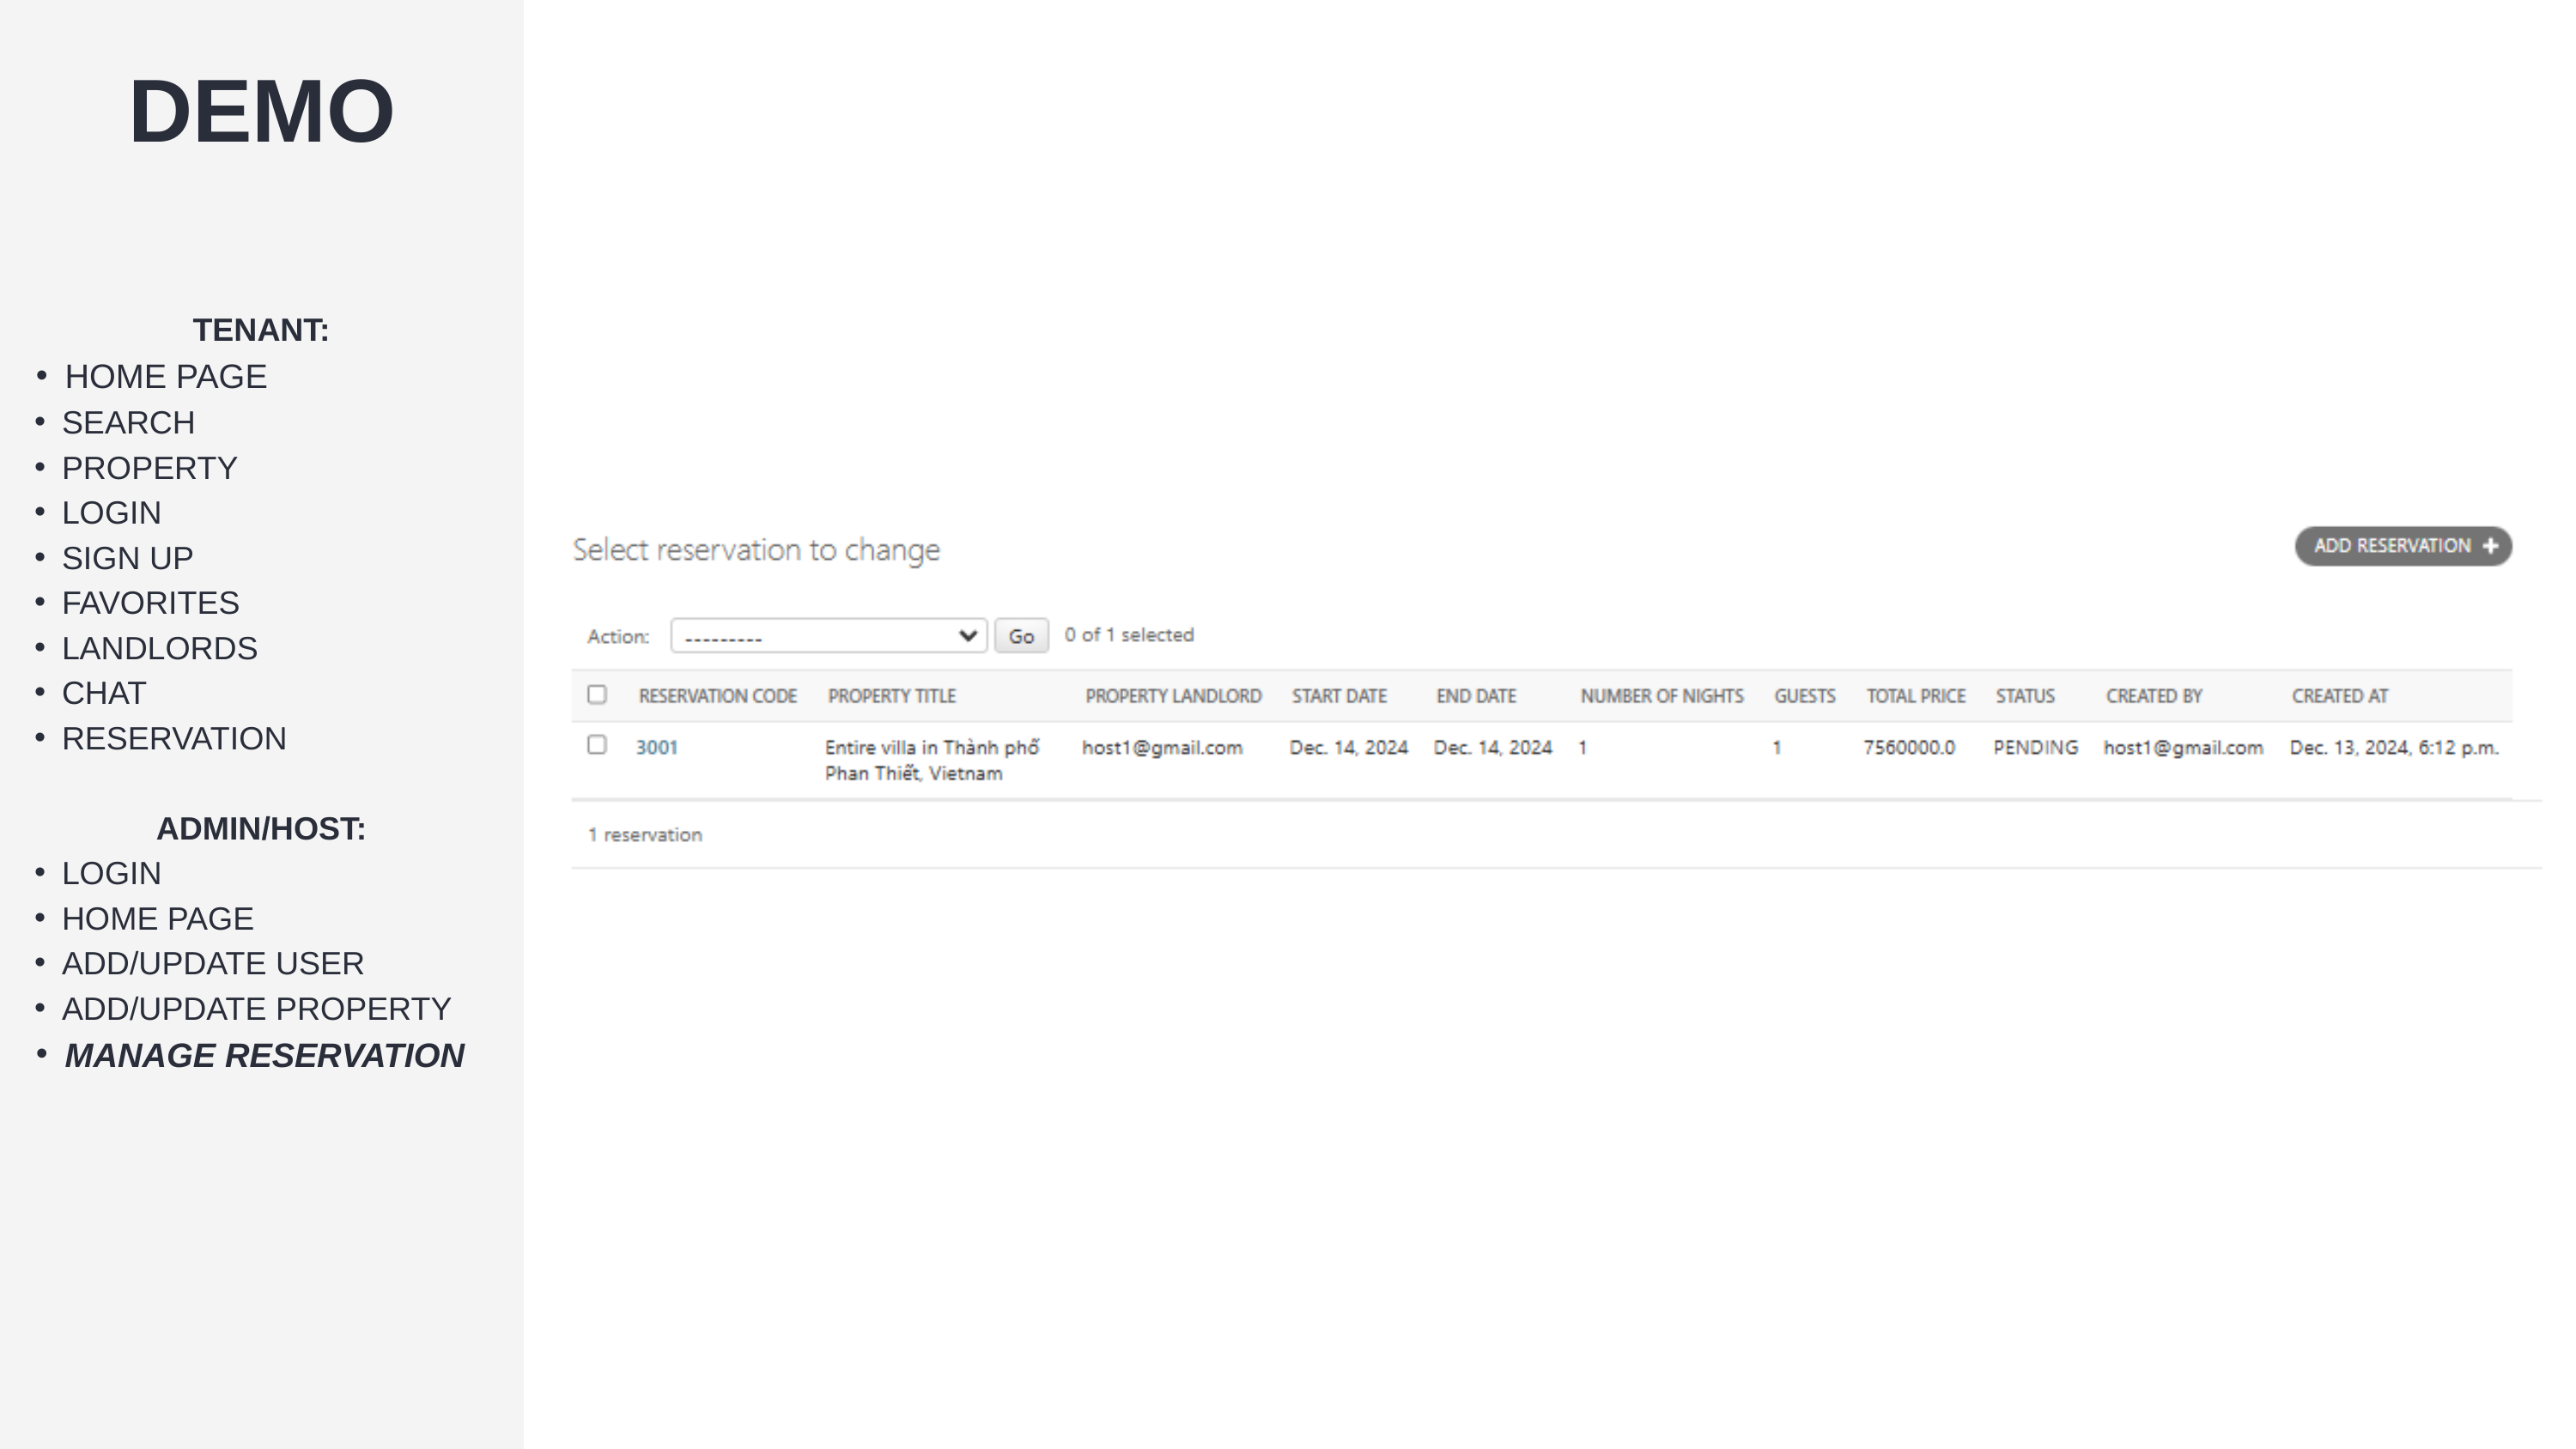

TENANT:
HOME PAGE
SEARCH
PROPERTY
LOGIN
SIGN UP
FAVORITES
LANDLORDS
CHAT
RESERVATION

ADMIN/HOST:
LOGIN
HOME PAGE
ADD/UPDATE USER
ADD/UPDATE PROPERTY
MANAGE RESERVATION

DEMO